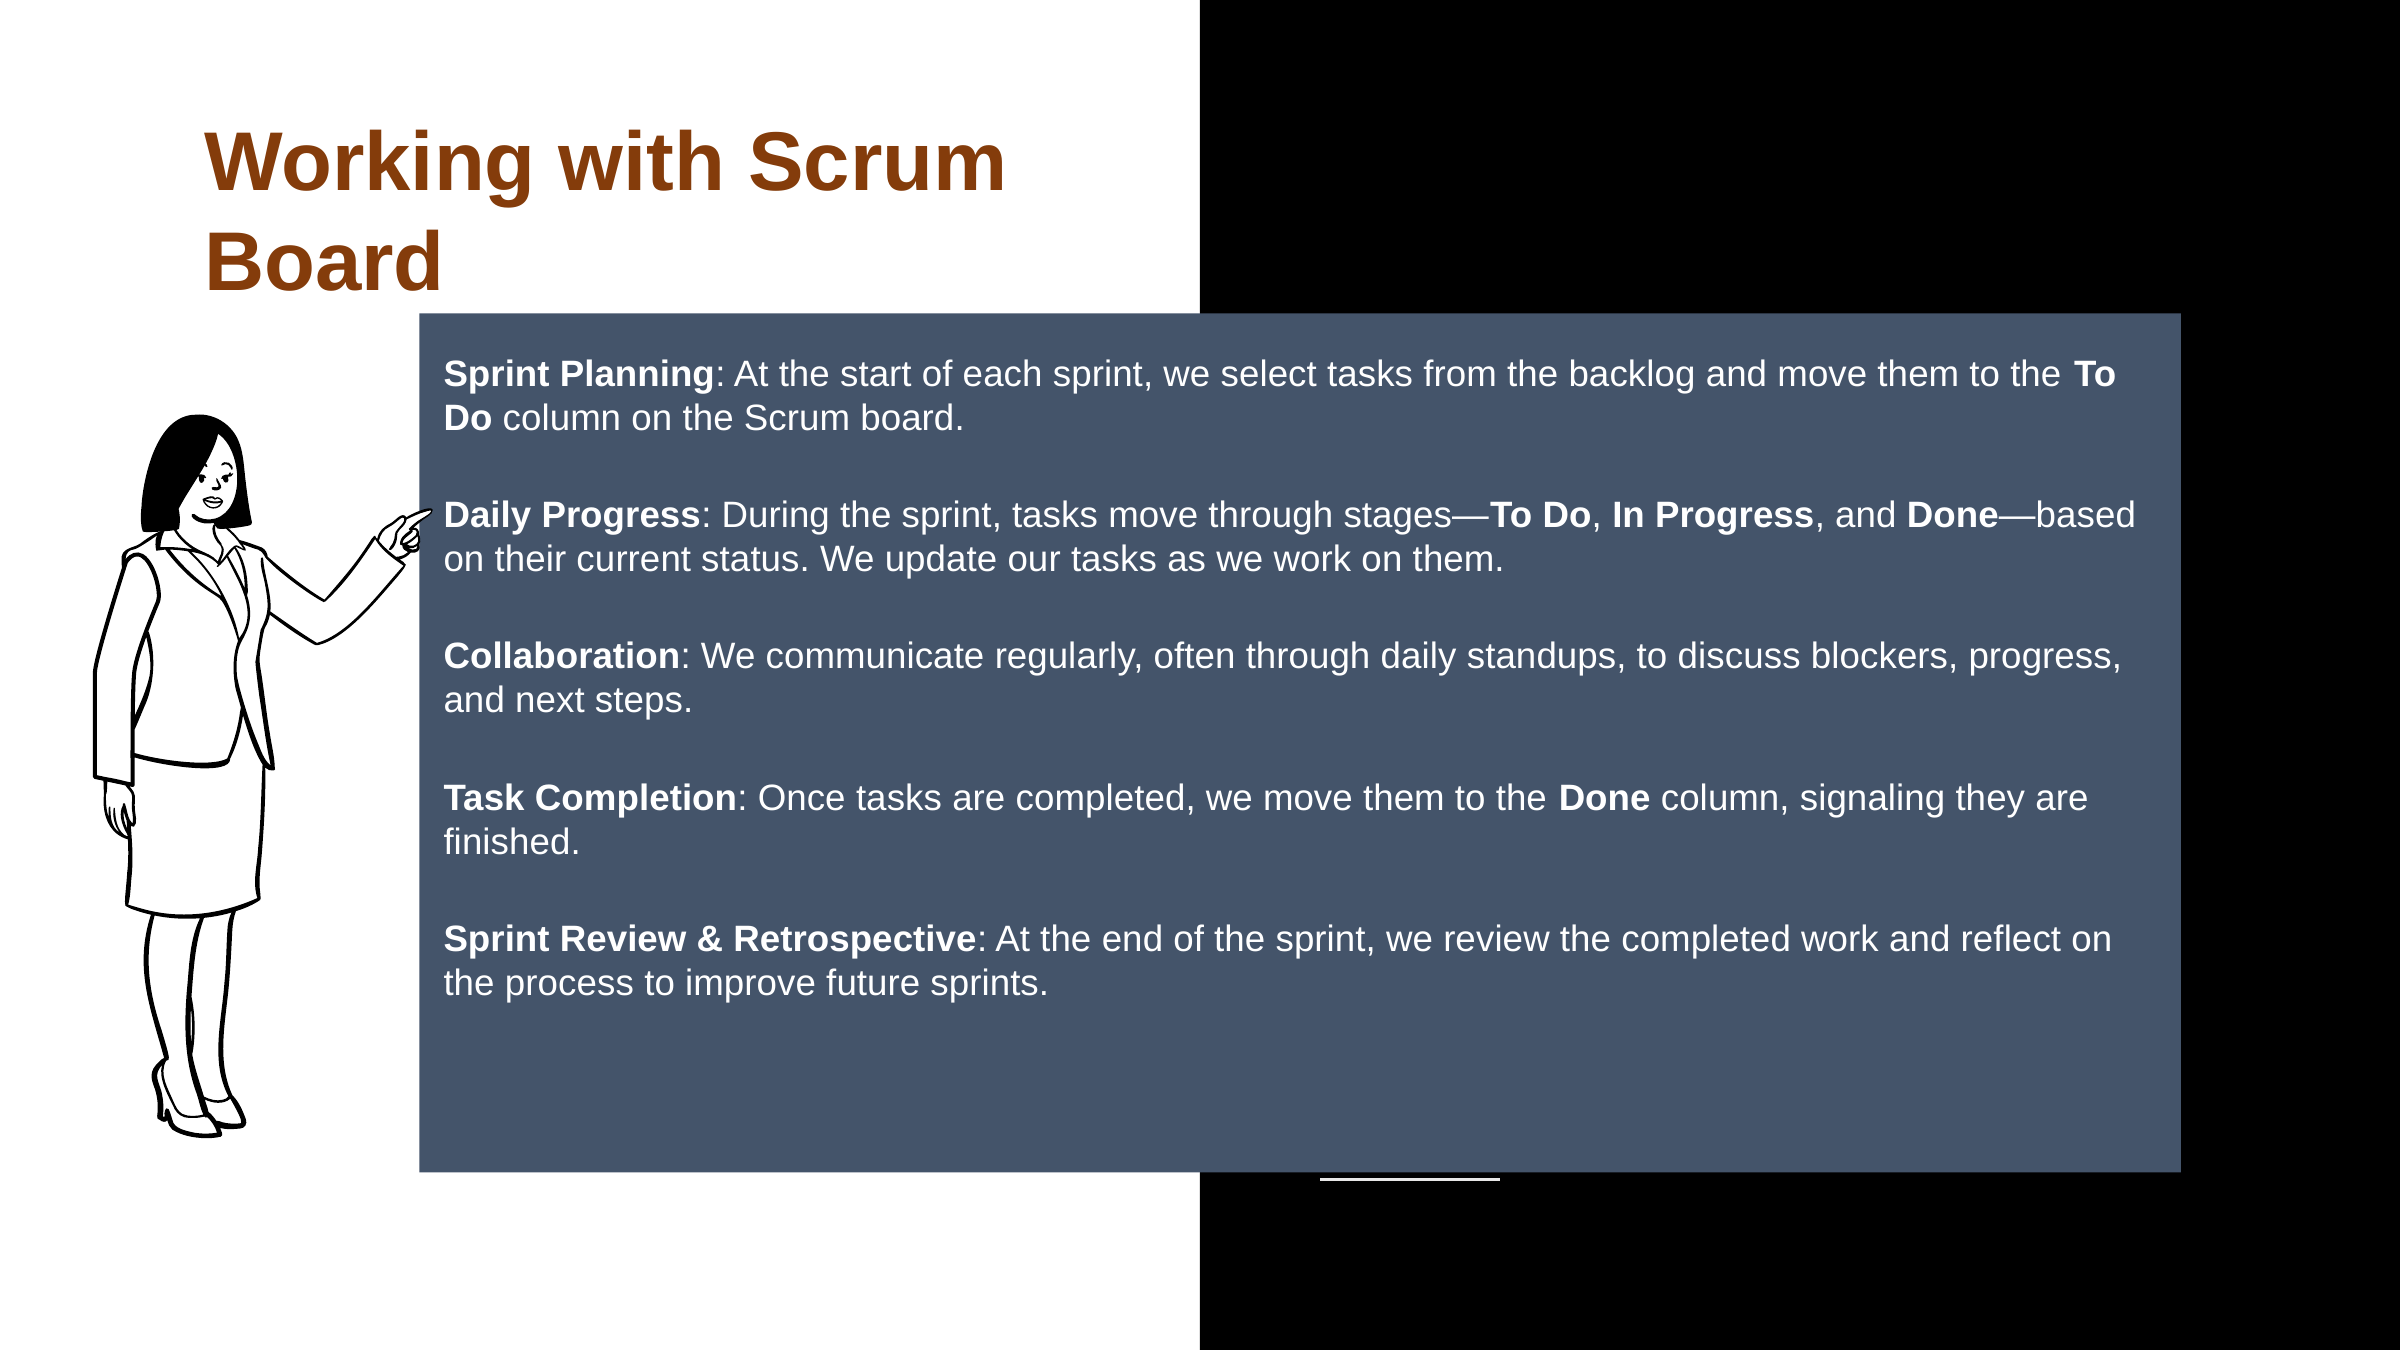

Working with Scrum Board
Sprint Planning: At the start of each sprint, we select tasks from the backlog and move them to the To Do column on the Scrum board.
Daily Progress: During the sprint, tasks move through stages—To Do, In Progress, and Done—based on their current status. We update our tasks as we work on them.
Collaboration: We communicate regularly, often through daily standups, to discuss blockers, progress, and next steps.
Task Completion: Once tasks are completed, we move them to the Done column, signaling they are finished.
Sprint Review & Retrospective: At the end of the sprint, we review the completed work and reflect on the process to improve future sprints.